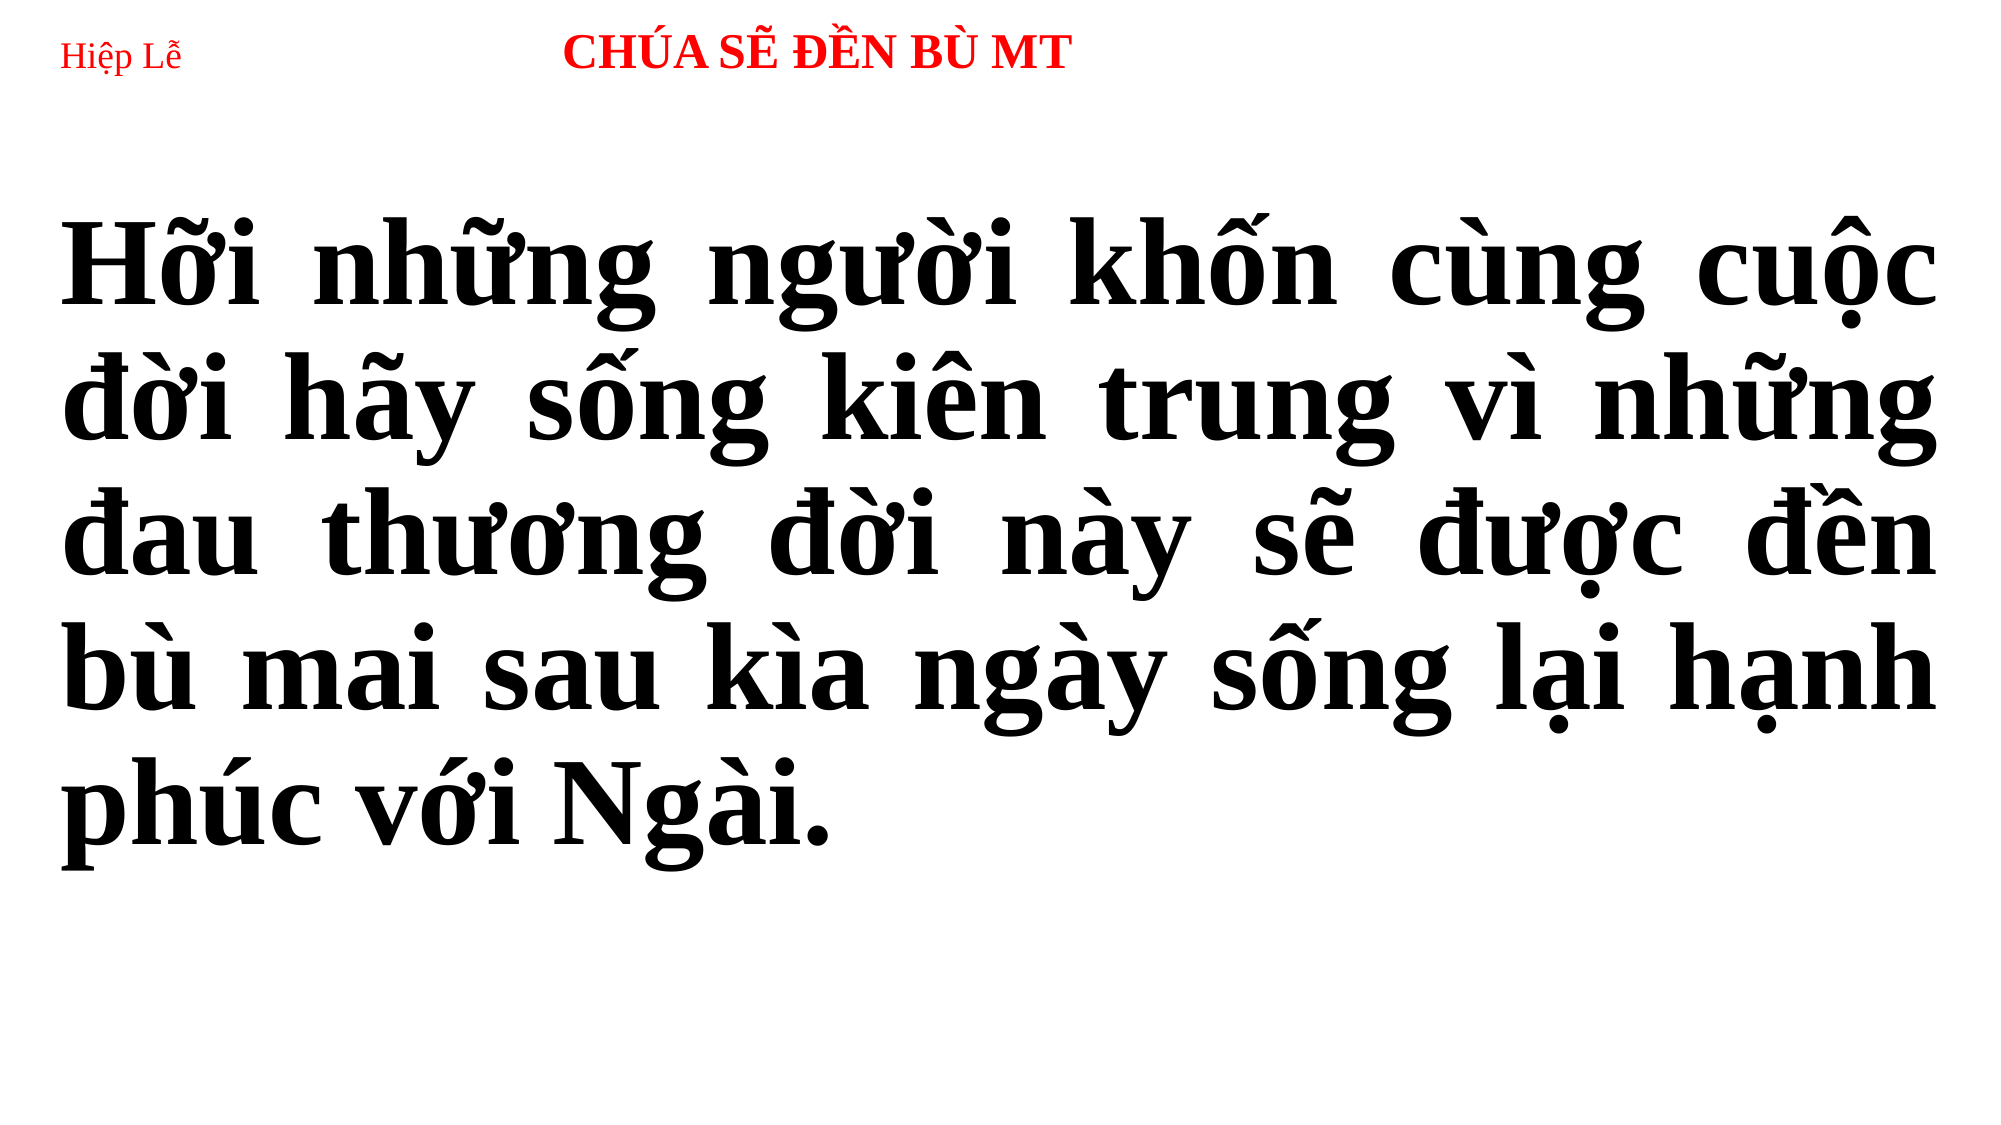

# Hiệp Lễ                                        CHÚA SẼ ĐỀN BÙ MT
Hỡi những người khốn cùng cuộc đời hãy sống kiên trung vì những đau thương đời này sẽ được đền bù mai sau kìa ngày sống lại hạnh phúc với Ngài.